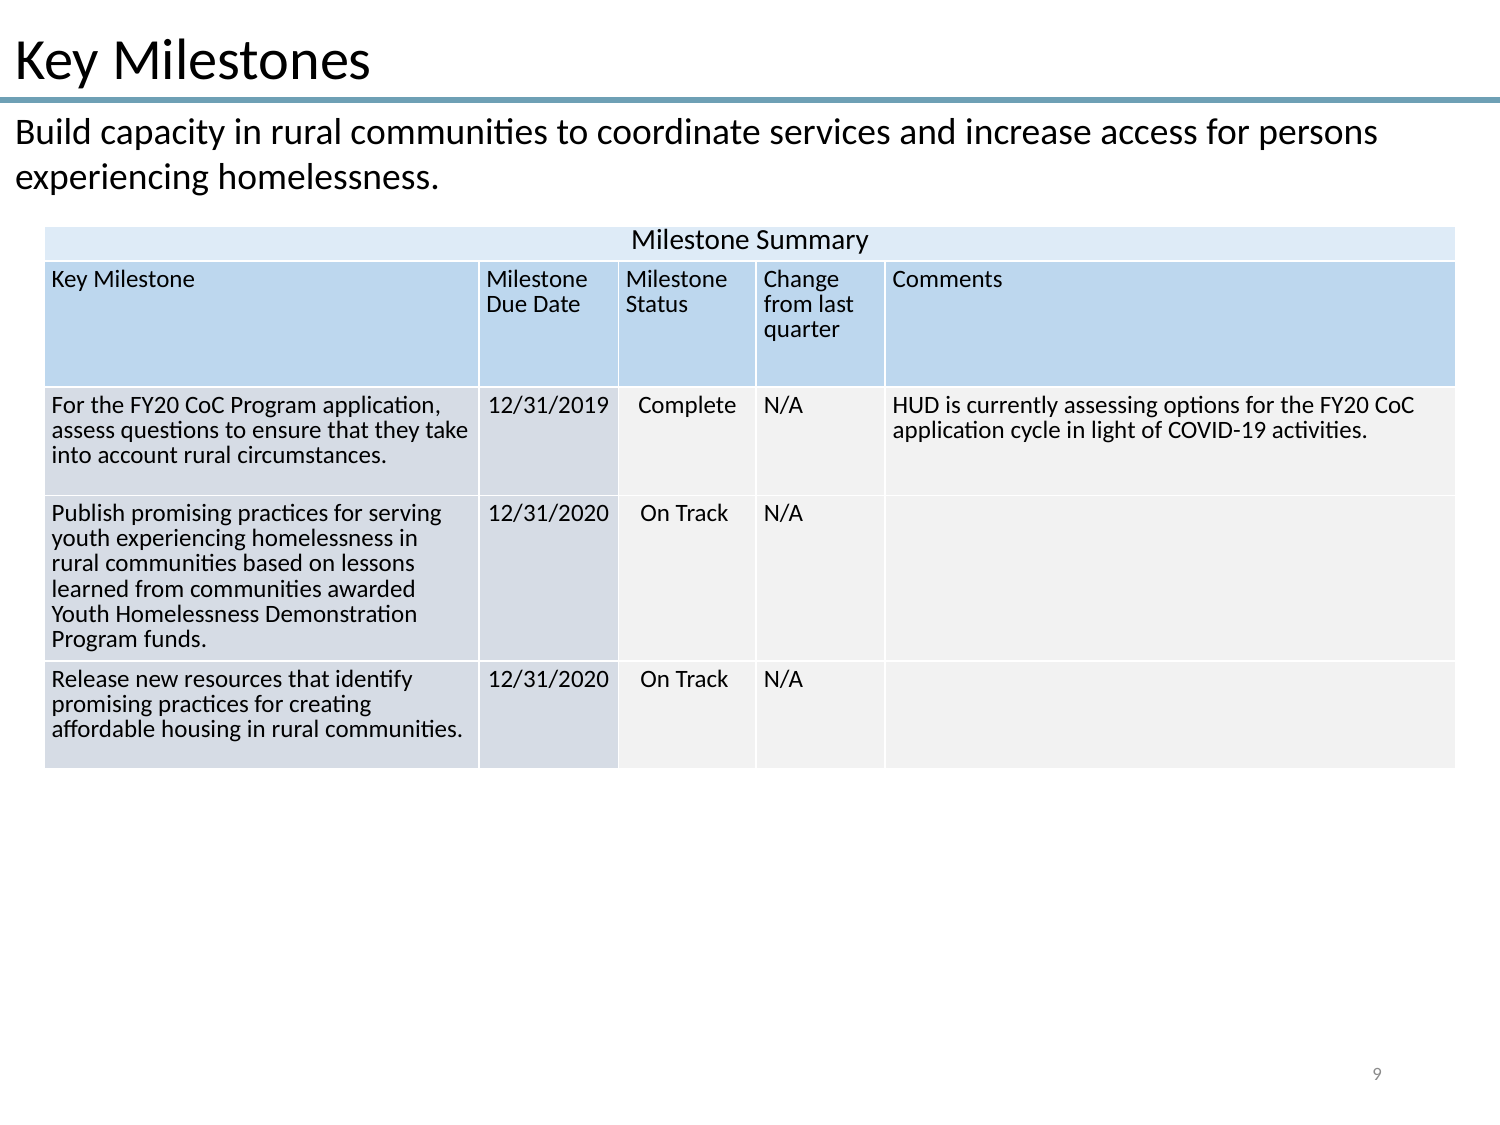

Key Milestones
Build capacity in rural communities to coordinate services and increase access for persons experiencing homelessness.
| Milestone Summary |  |  |  |  |
| --- | --- | --- | --- | --- |
| Key Milestone | Milestone Due Date | Milestone Status | Change from last quarter | Comments |
| For the FY20 CoC Program application, assess questions to ensure that they take into account rural circumstances. | 12/31/2019 | Complete | N/A | HUD is currently assessing options for the FY20 CoC application cycle in light of COVID-19 activities. |
| Publish promising practices for serving youth experiencing homelessness in rural communities based on lessons learned from communities awarded Youth Homelessness Demonstration Program funds. | 12/31/2020 | On Track | N/A |  |
| Release new resources that identify promising practices for creating affordable housing in rural communities. | 12/31/2020 | On Track | N/A |  |
9